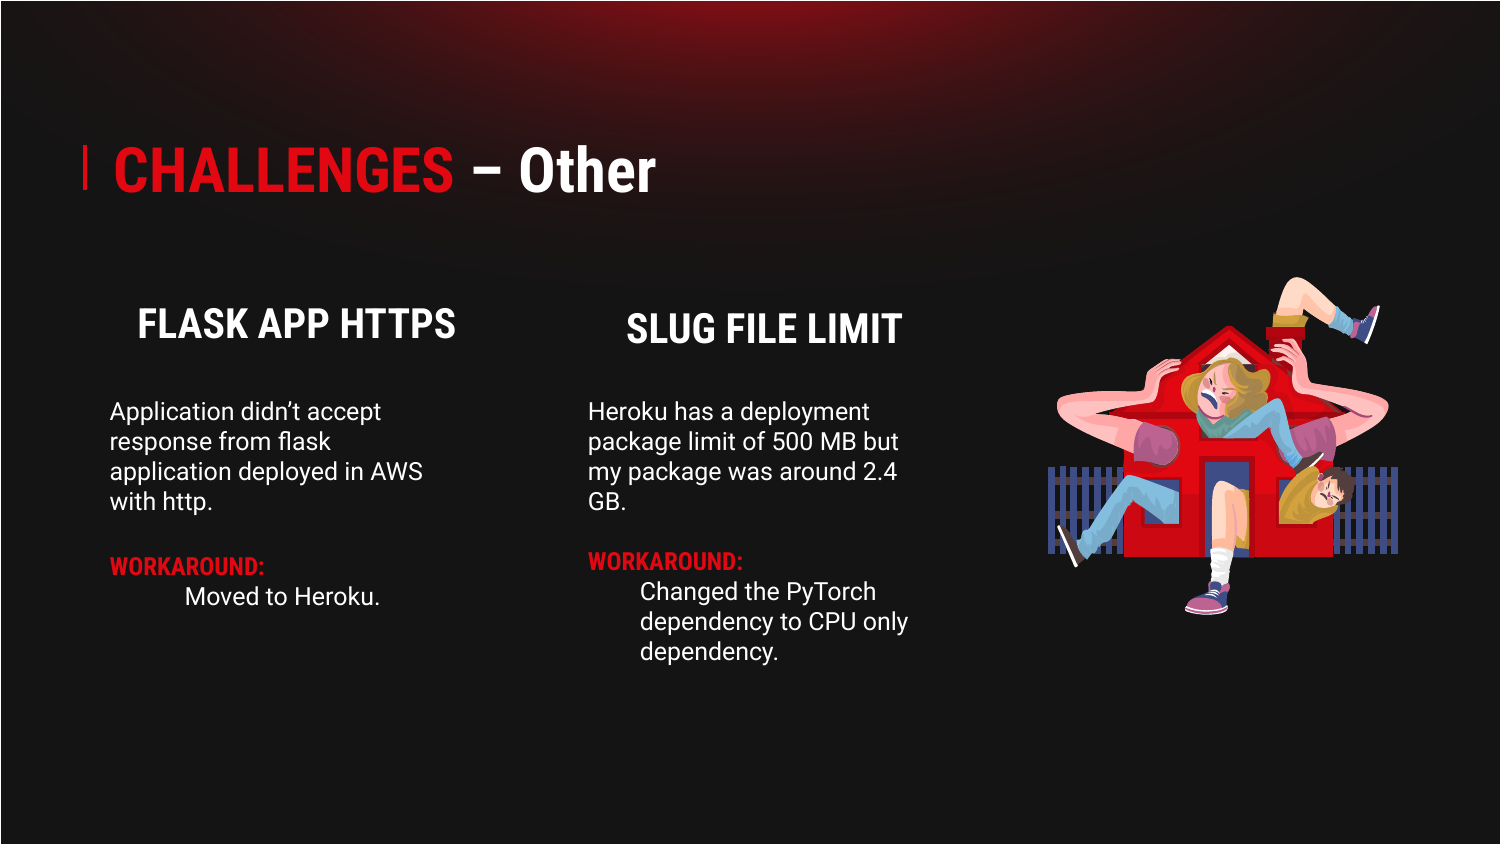

# CHALLENGES – Other

FLASK APP HTTPS
SLUG FILE LIMIT
Application didn’t accept
response from flask
application deployed in AWS
with http.

WORKAROUND:
Moved to Heroku.
Heroku has a deployment
package limit of 500 MB but
my package was around 2.4
GB.

WORKAROUND:
	Changed the PyTorch dependency to CPU only dependency.